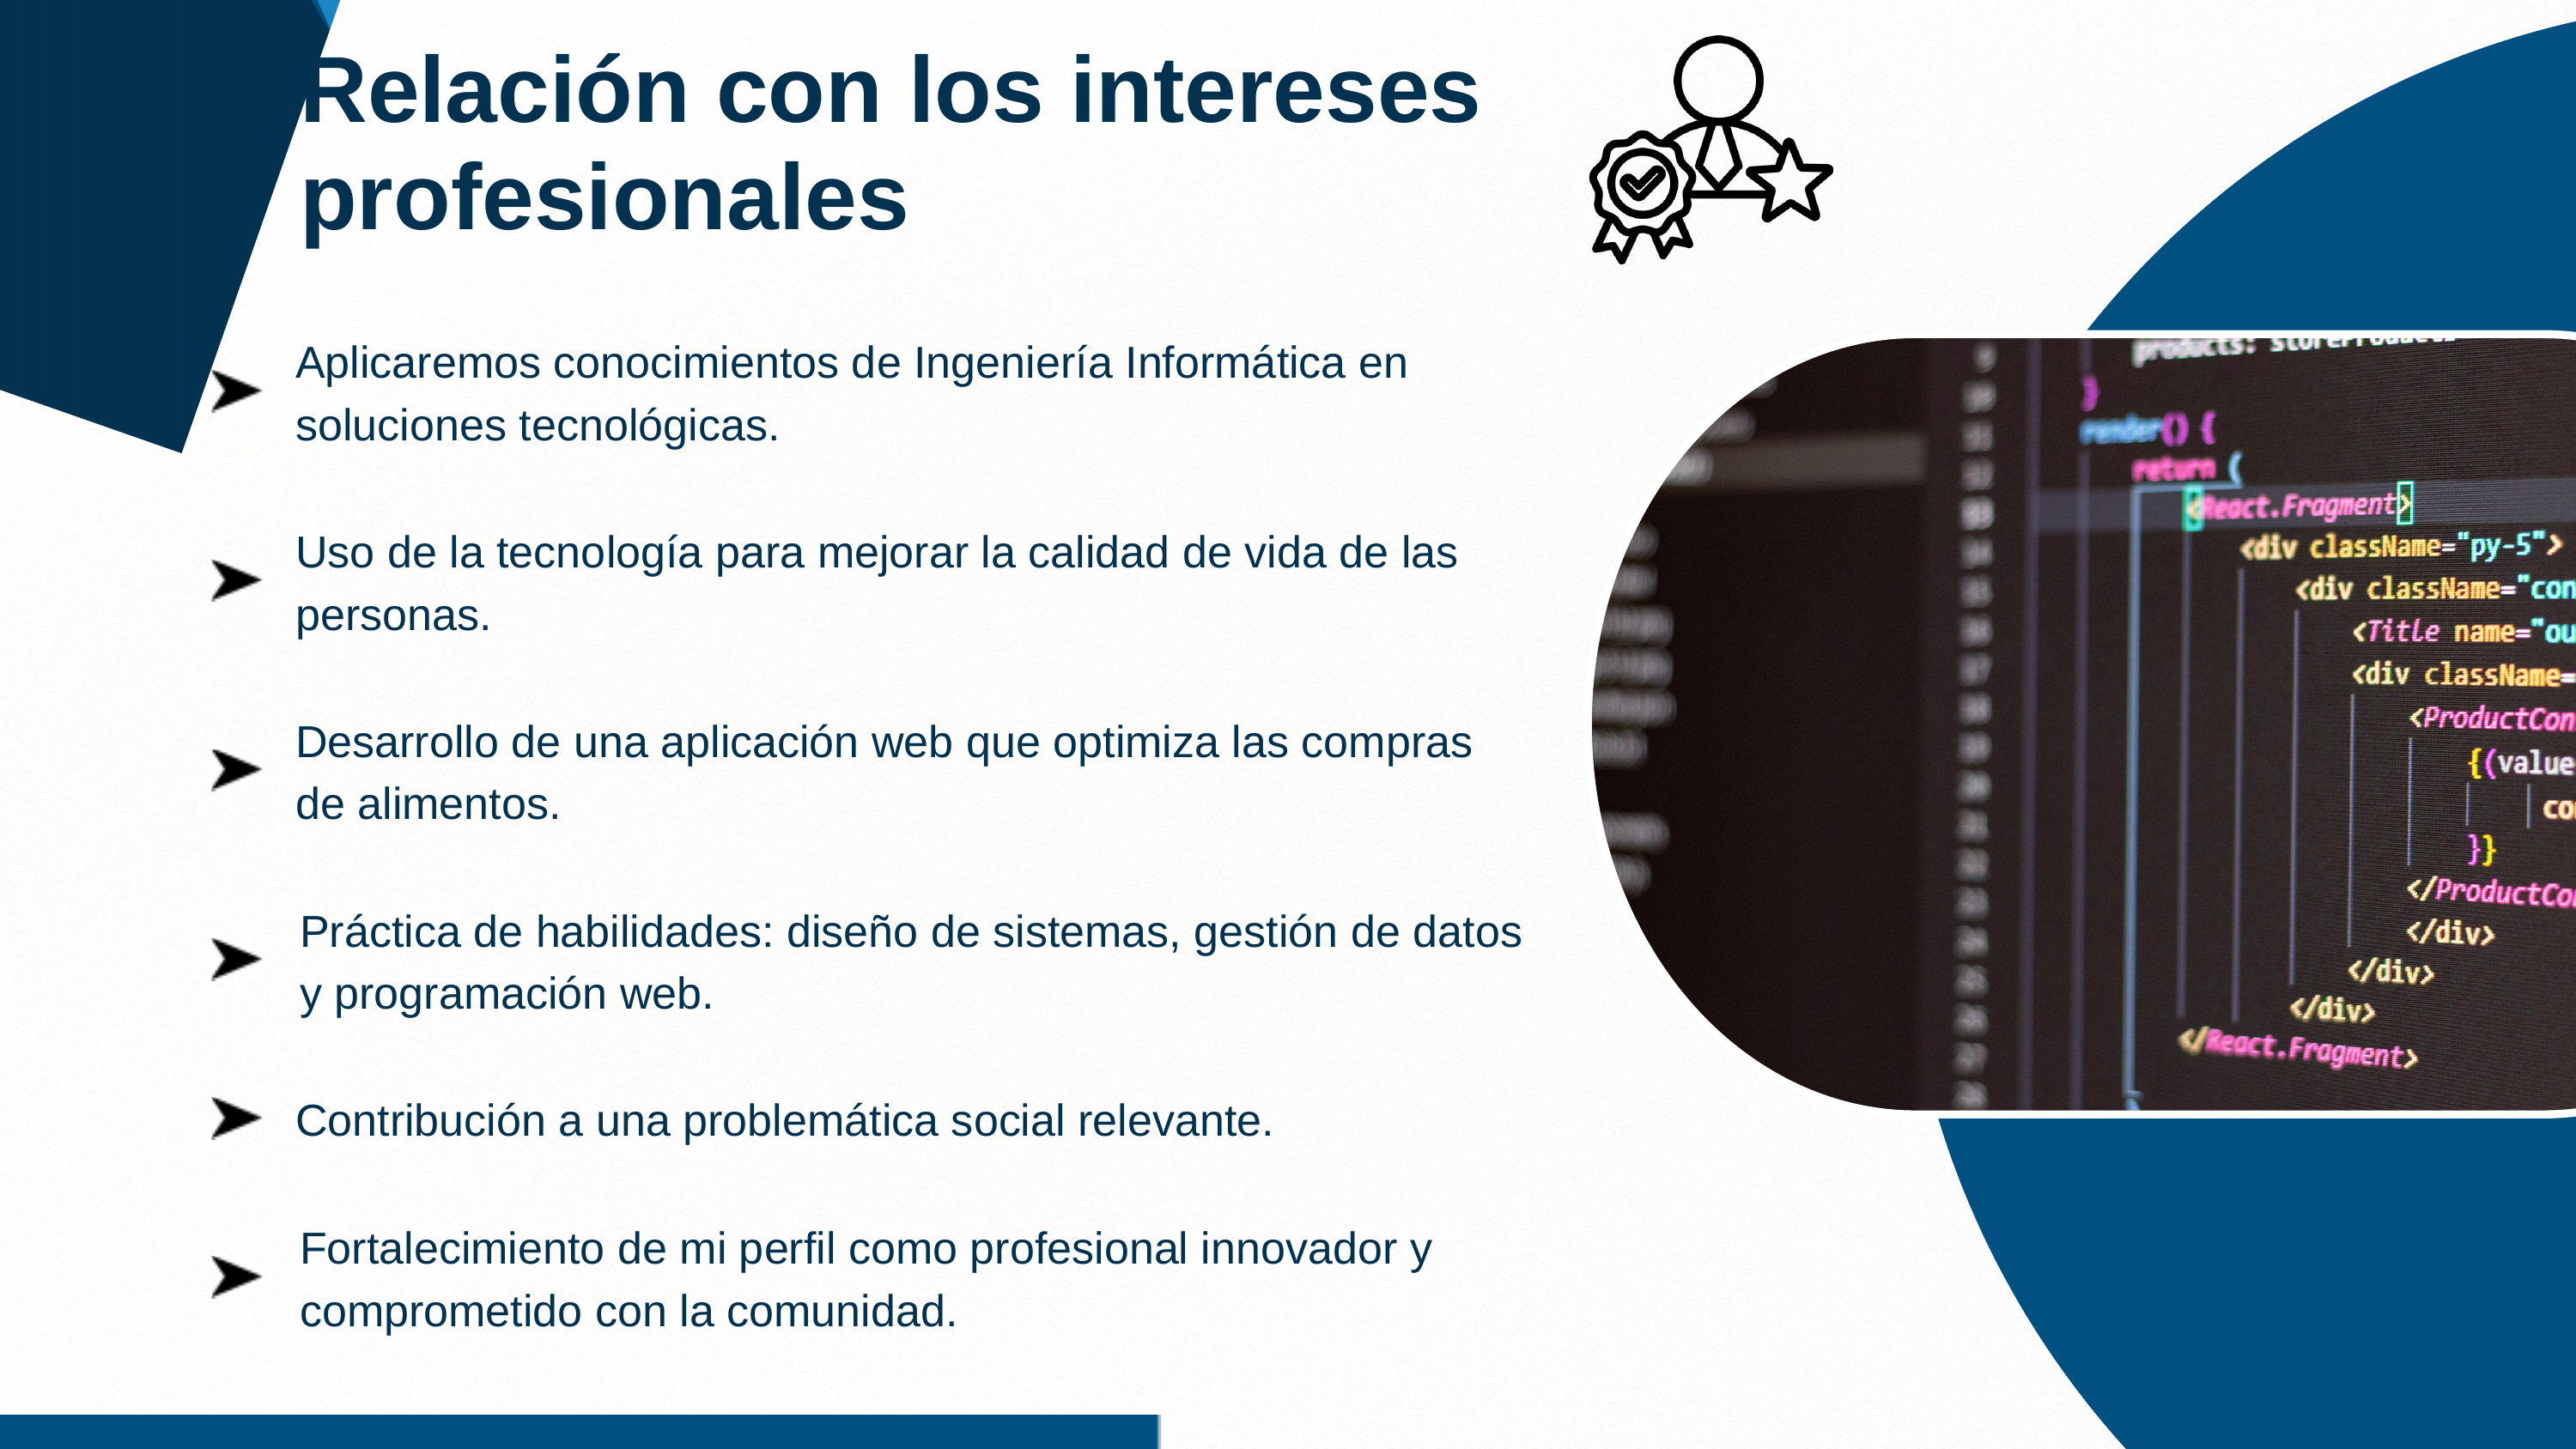

Relación con los intereses profesionales

Aplicaremos conocimientos de Ingeniería Informática en soluciones tecnológicas.

Uso de la tecnología para mejorar la calidad de vida de las personas.

Desarrollo de una aplicación web que optimiza las compras de alimentos.

Práctica de habilidades: diseño de sistemas, gestión de datos y programación web.

Contribución a una problemática social relevante.

Fortalecimiento de mi perfil como profesional innovador y comprometido con la comunidad.